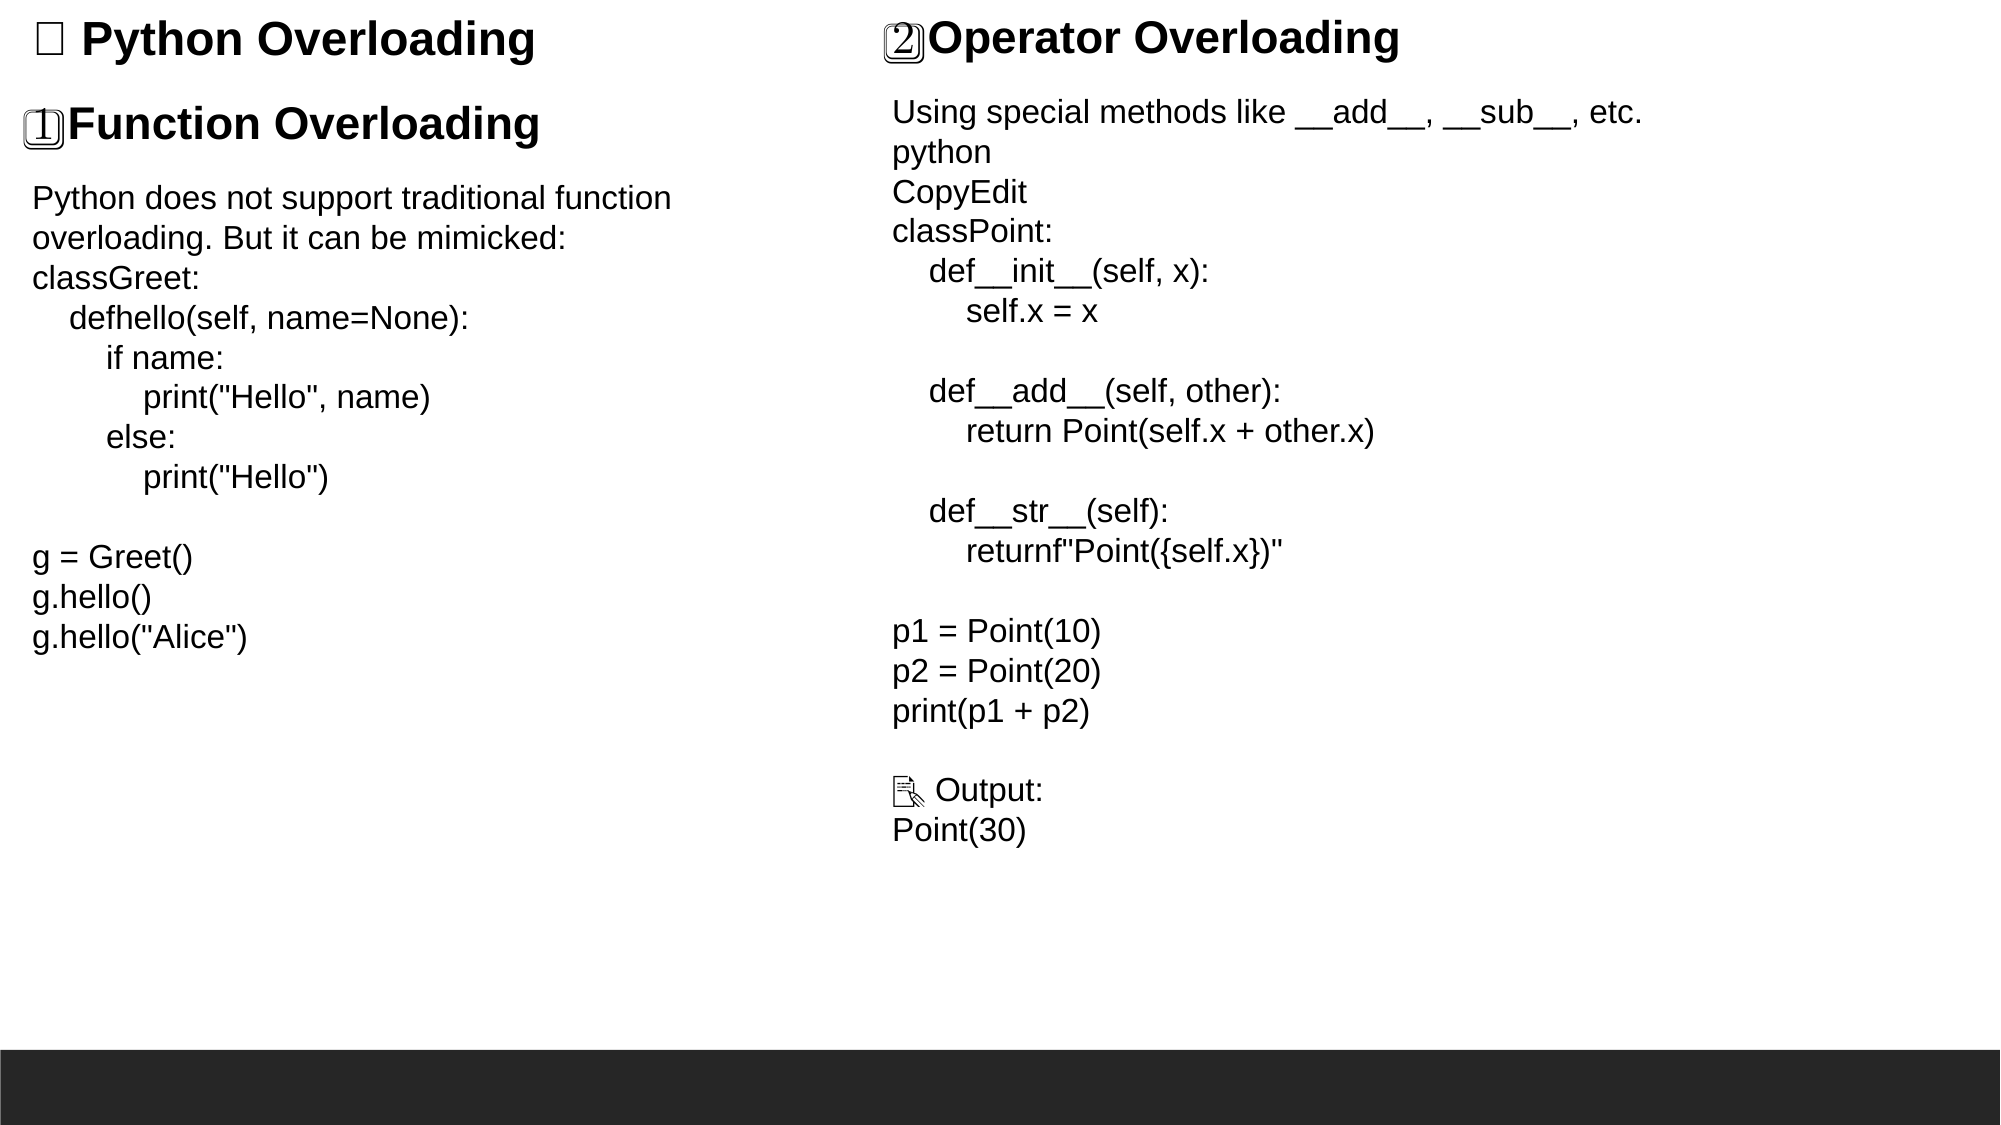

🧪 Python Overloading
1️⃣ Function Overloading
Python does not support traditional function overloading. But it can be mimicked:
classGreet:
    defhello(self, name=None):
        if name:
            print("Hello", name)
        else:
            print("Hello")

g = Greet()
g.hello()
g.hello("Alice")

2️⃣ Operator Overloading
Using special methods like __add__, __sub__, etc.
python
CopyEdit
classPoint:
    def__init__(self, x):
        self.x = x

    def__add__(self, other):
        return Point(self.x + other.x)

    def__str__(self):
        returnf"Point({self.x})"

p1 = Point(10)
p2 = Point(20)
print(p1 + p2)

📝 Output:
Point(30)